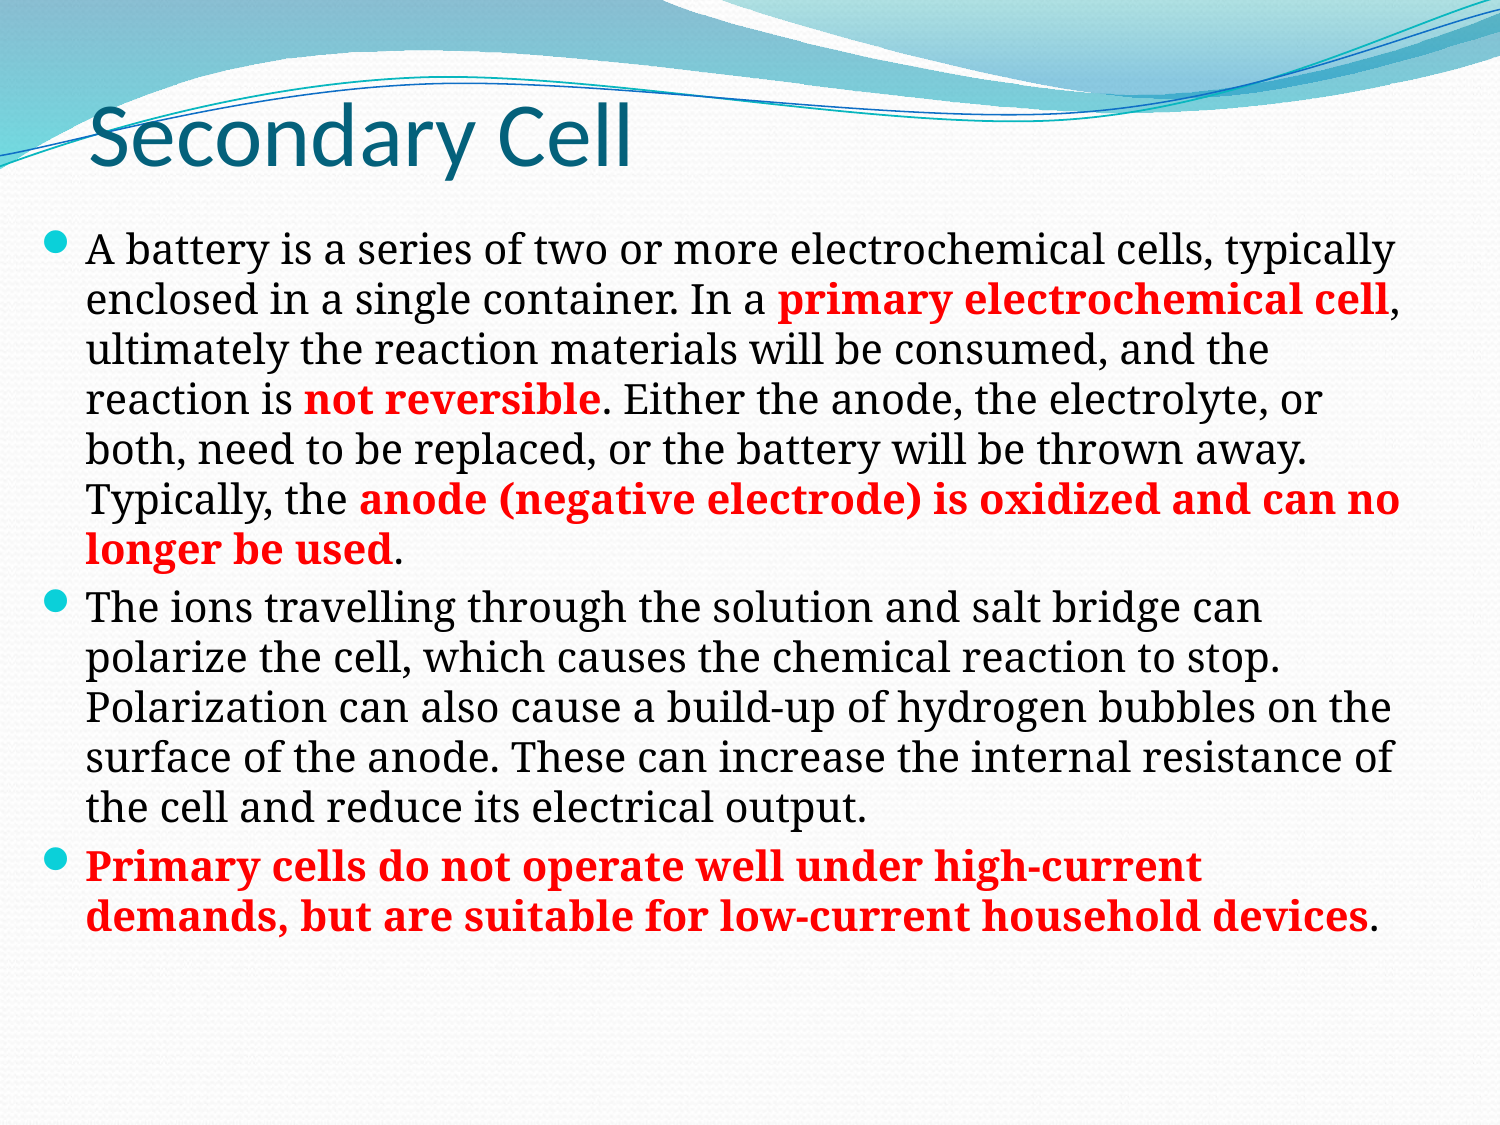

# Secondary Cell
A battery is a series of two or more electrochemical cells, typically enclosed in a single container. In a primary electrochemical cell, ultimately the reaction materials will be consumed, and the reaction is not reversible. Either the anode, the electrolyte, or both, need to be replaced, or the battery will be thrown away. Typically, the anode (negative electrode) is oxidized and can no longer be used.
The ions travelling through the solution and salt bridge can polarize the cell, which causes the chemical reaction to stop. Polarization can also cause a build-up of hydrogen bubbles on the surface of the anode. These can increase the internal resistance of the cell and reduce its electrical output.
Primary cells do not operate well under high-current demands, but are suitable for low-current household devices.